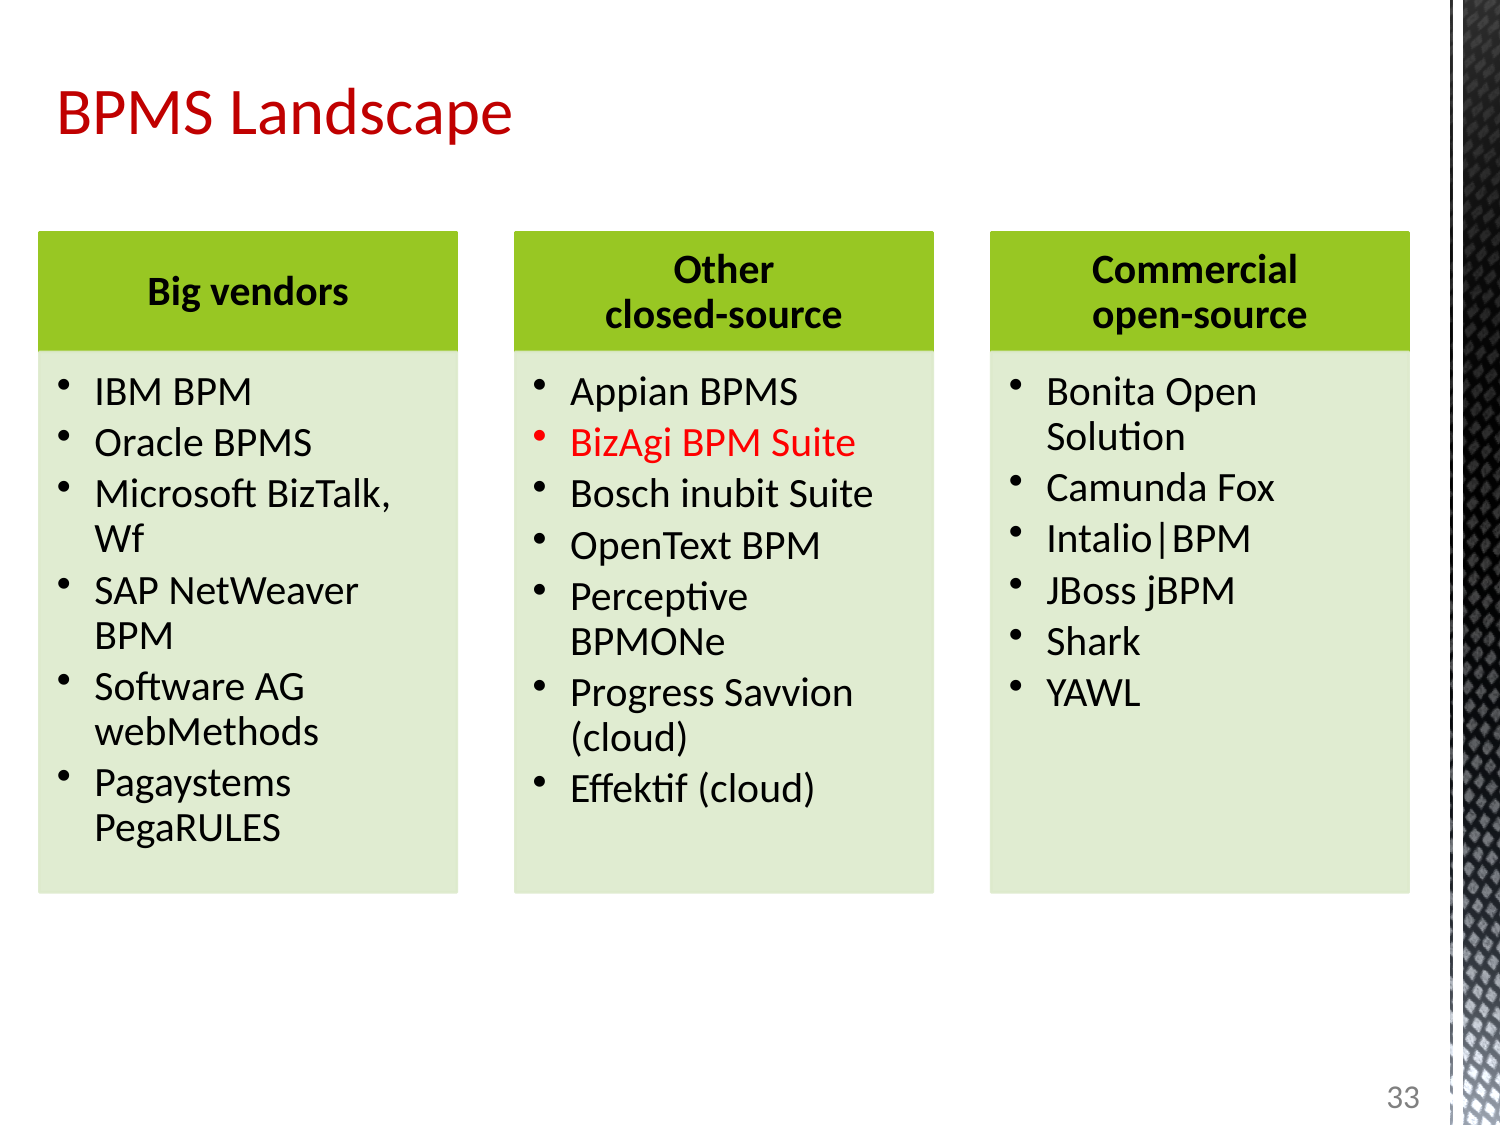

# BPMS Landscape
Big vendors
IBM BPM
Oracle BPMS
Microsoft BizTalk, Wf
SAP NetWeaver BPM
Software AG webMethods
Pagaystems PegaRULES
Other
closed-source
Appian BPMS
BizAgi BPM Suite
Bosch inubit Suite
OpenText BPM
Perceptive BPMONe
Progress Savvion (cloud)
Effektif (cloud)
Commercial
open-source
Bonita Open Solution
Camunda Fox
Intalio|BPM
JBoss jBPM
Shark
YAWL
33